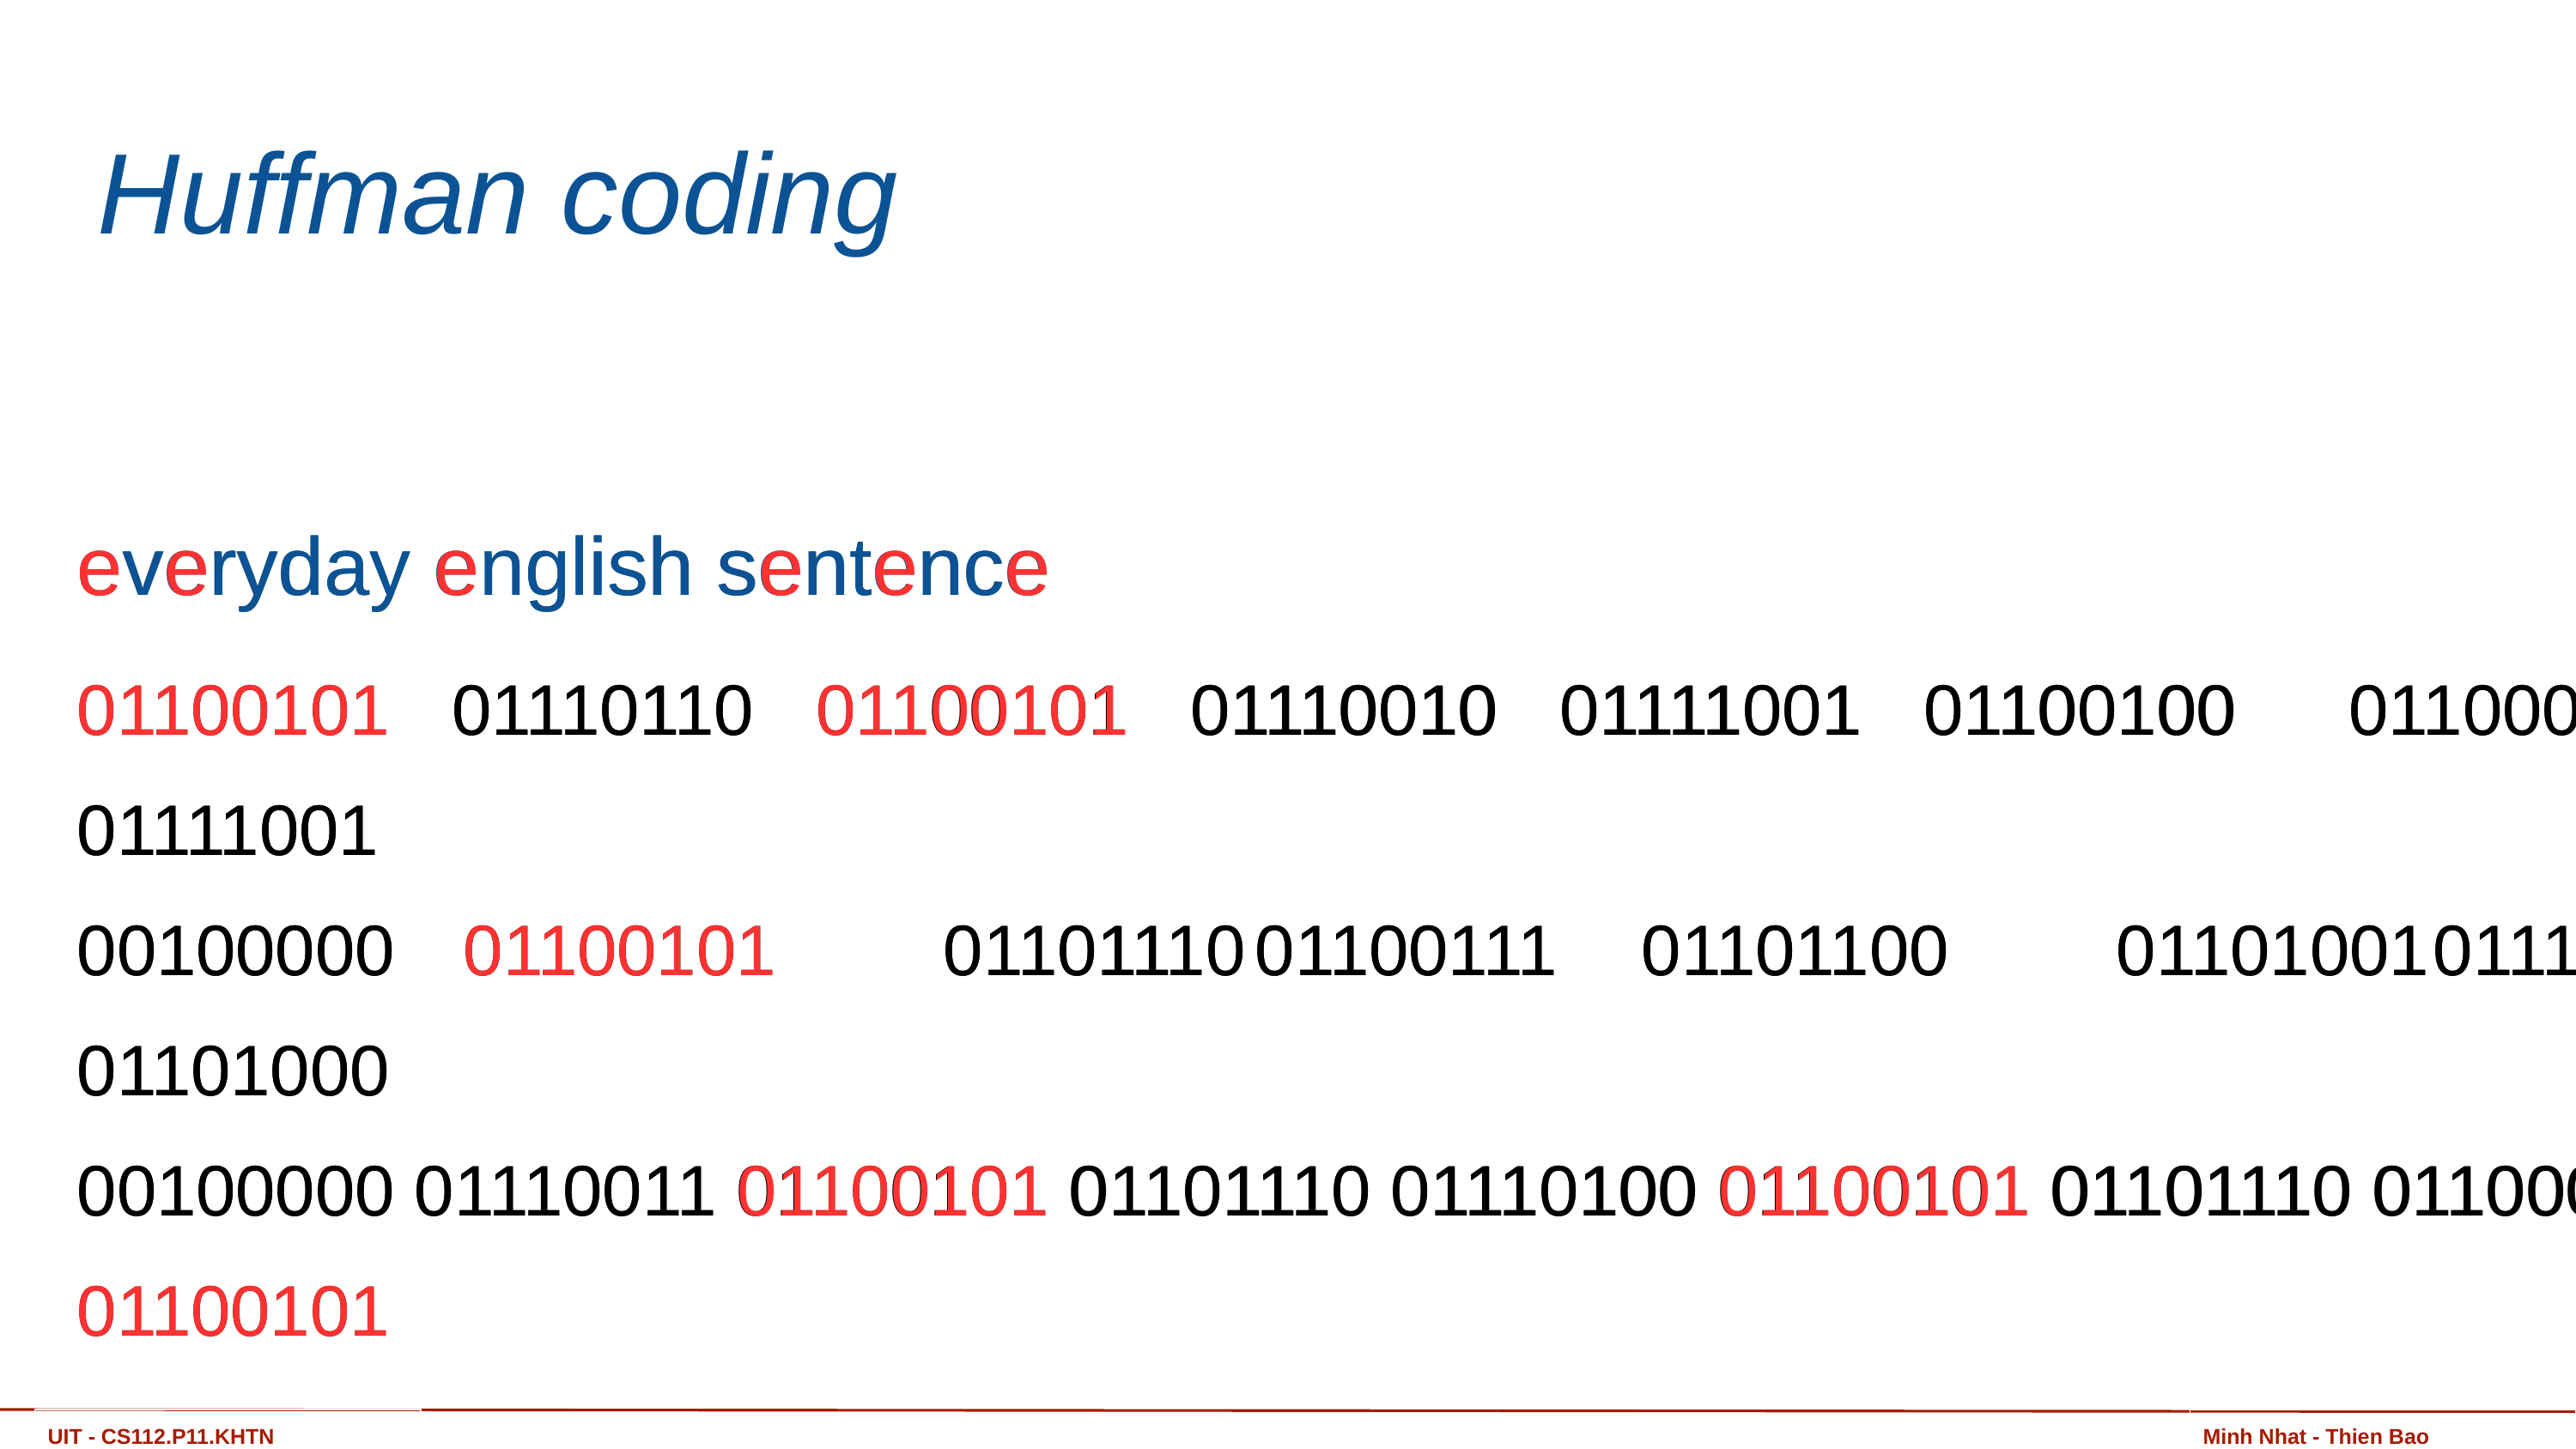

Huffman coding
everyday english sentence
everyday english sentence
01100101 01110110 01100101 01110010 01111001 01100100	01100001	01111001
00100000	01100101 01101110	01100111	01101100 01101001	01110011 01101000
00100000 01110011 01100101 01101110 01110100 01100101 01101110 01100011
01100101
01100101 01110110 01100101 01110010 01111001 01100100	01100001	01111001
00100000	01100101 01101110	01100111	01101100 01101001	01110011 01101000
00100000 01110011 01100101 01101110 01110100 01100101 01101110 01100011
01100101

Minh Nhat - Thien Bao
UIT - CS112.P11.KHTN